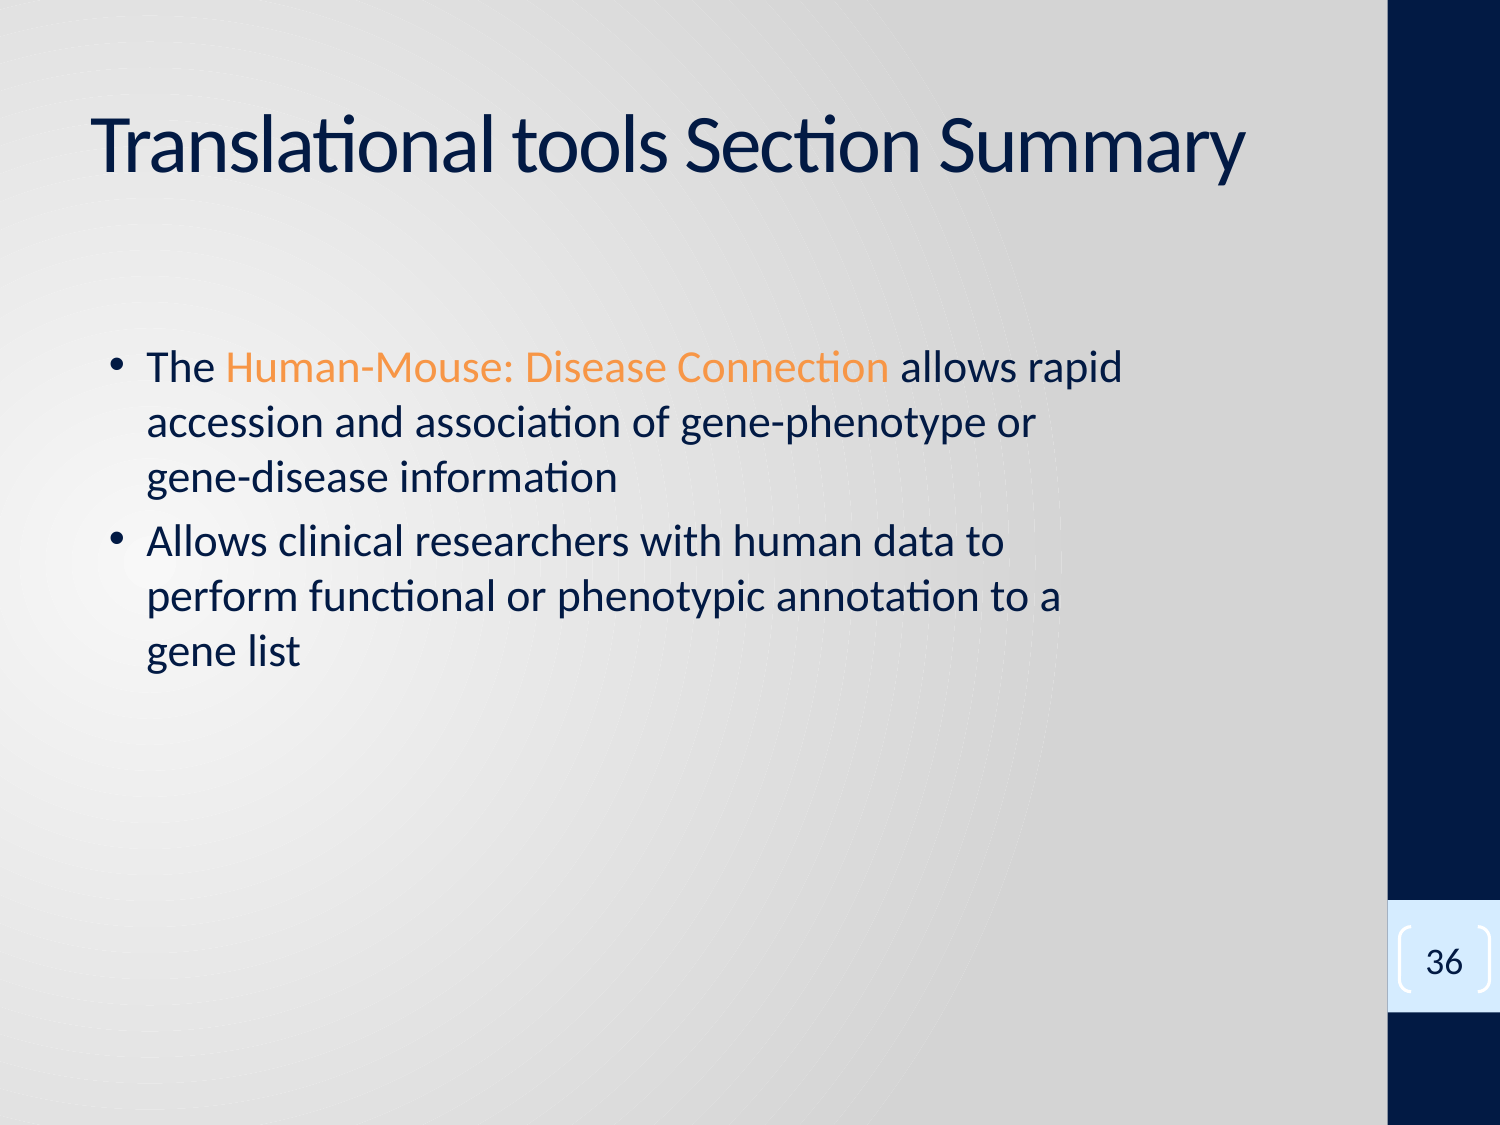

# Translational tools Section Summary
The Human-Mouse: Disease Connection allows rapid accession and association of gene-phenotype or gene-disease information
Allows clinical researchers with human data to perform functional or phenotypic annotation to a gene list

36